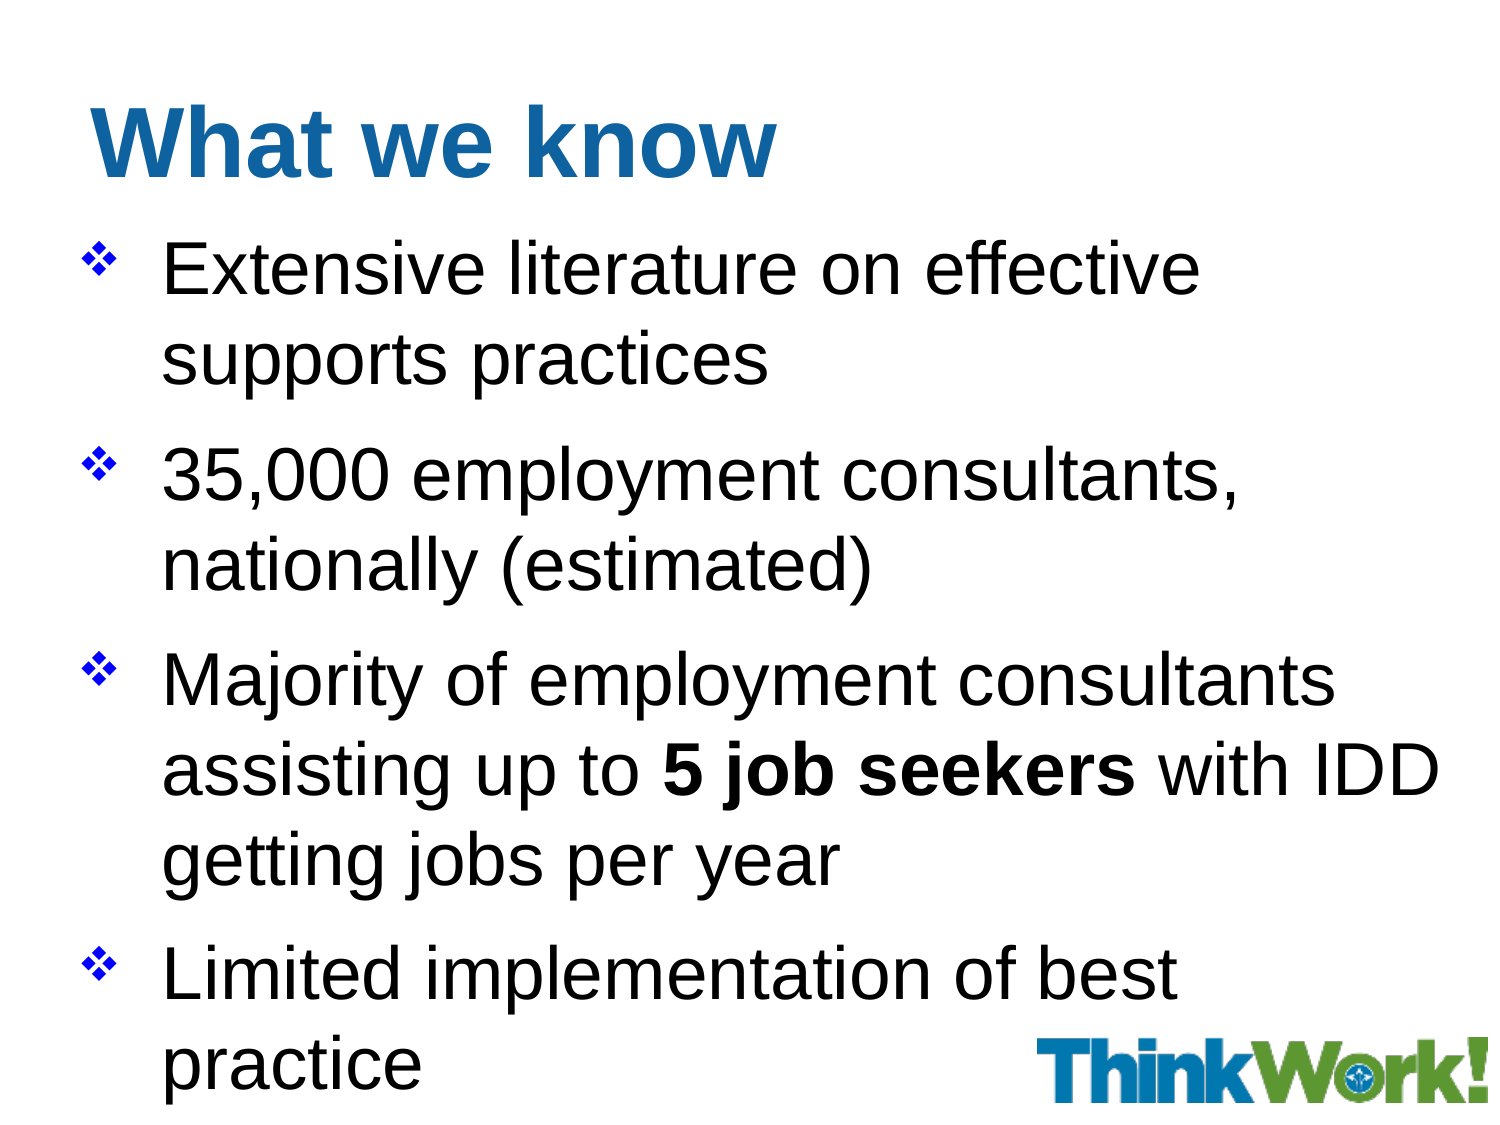

# What we know
Extensive literature on effective supports practices
35,000 employment consultants, nationally (estimated)
Majority of employment consultants assisting up to 5 job seekers with IDD getting jobs per year
Limited implementation of best practice